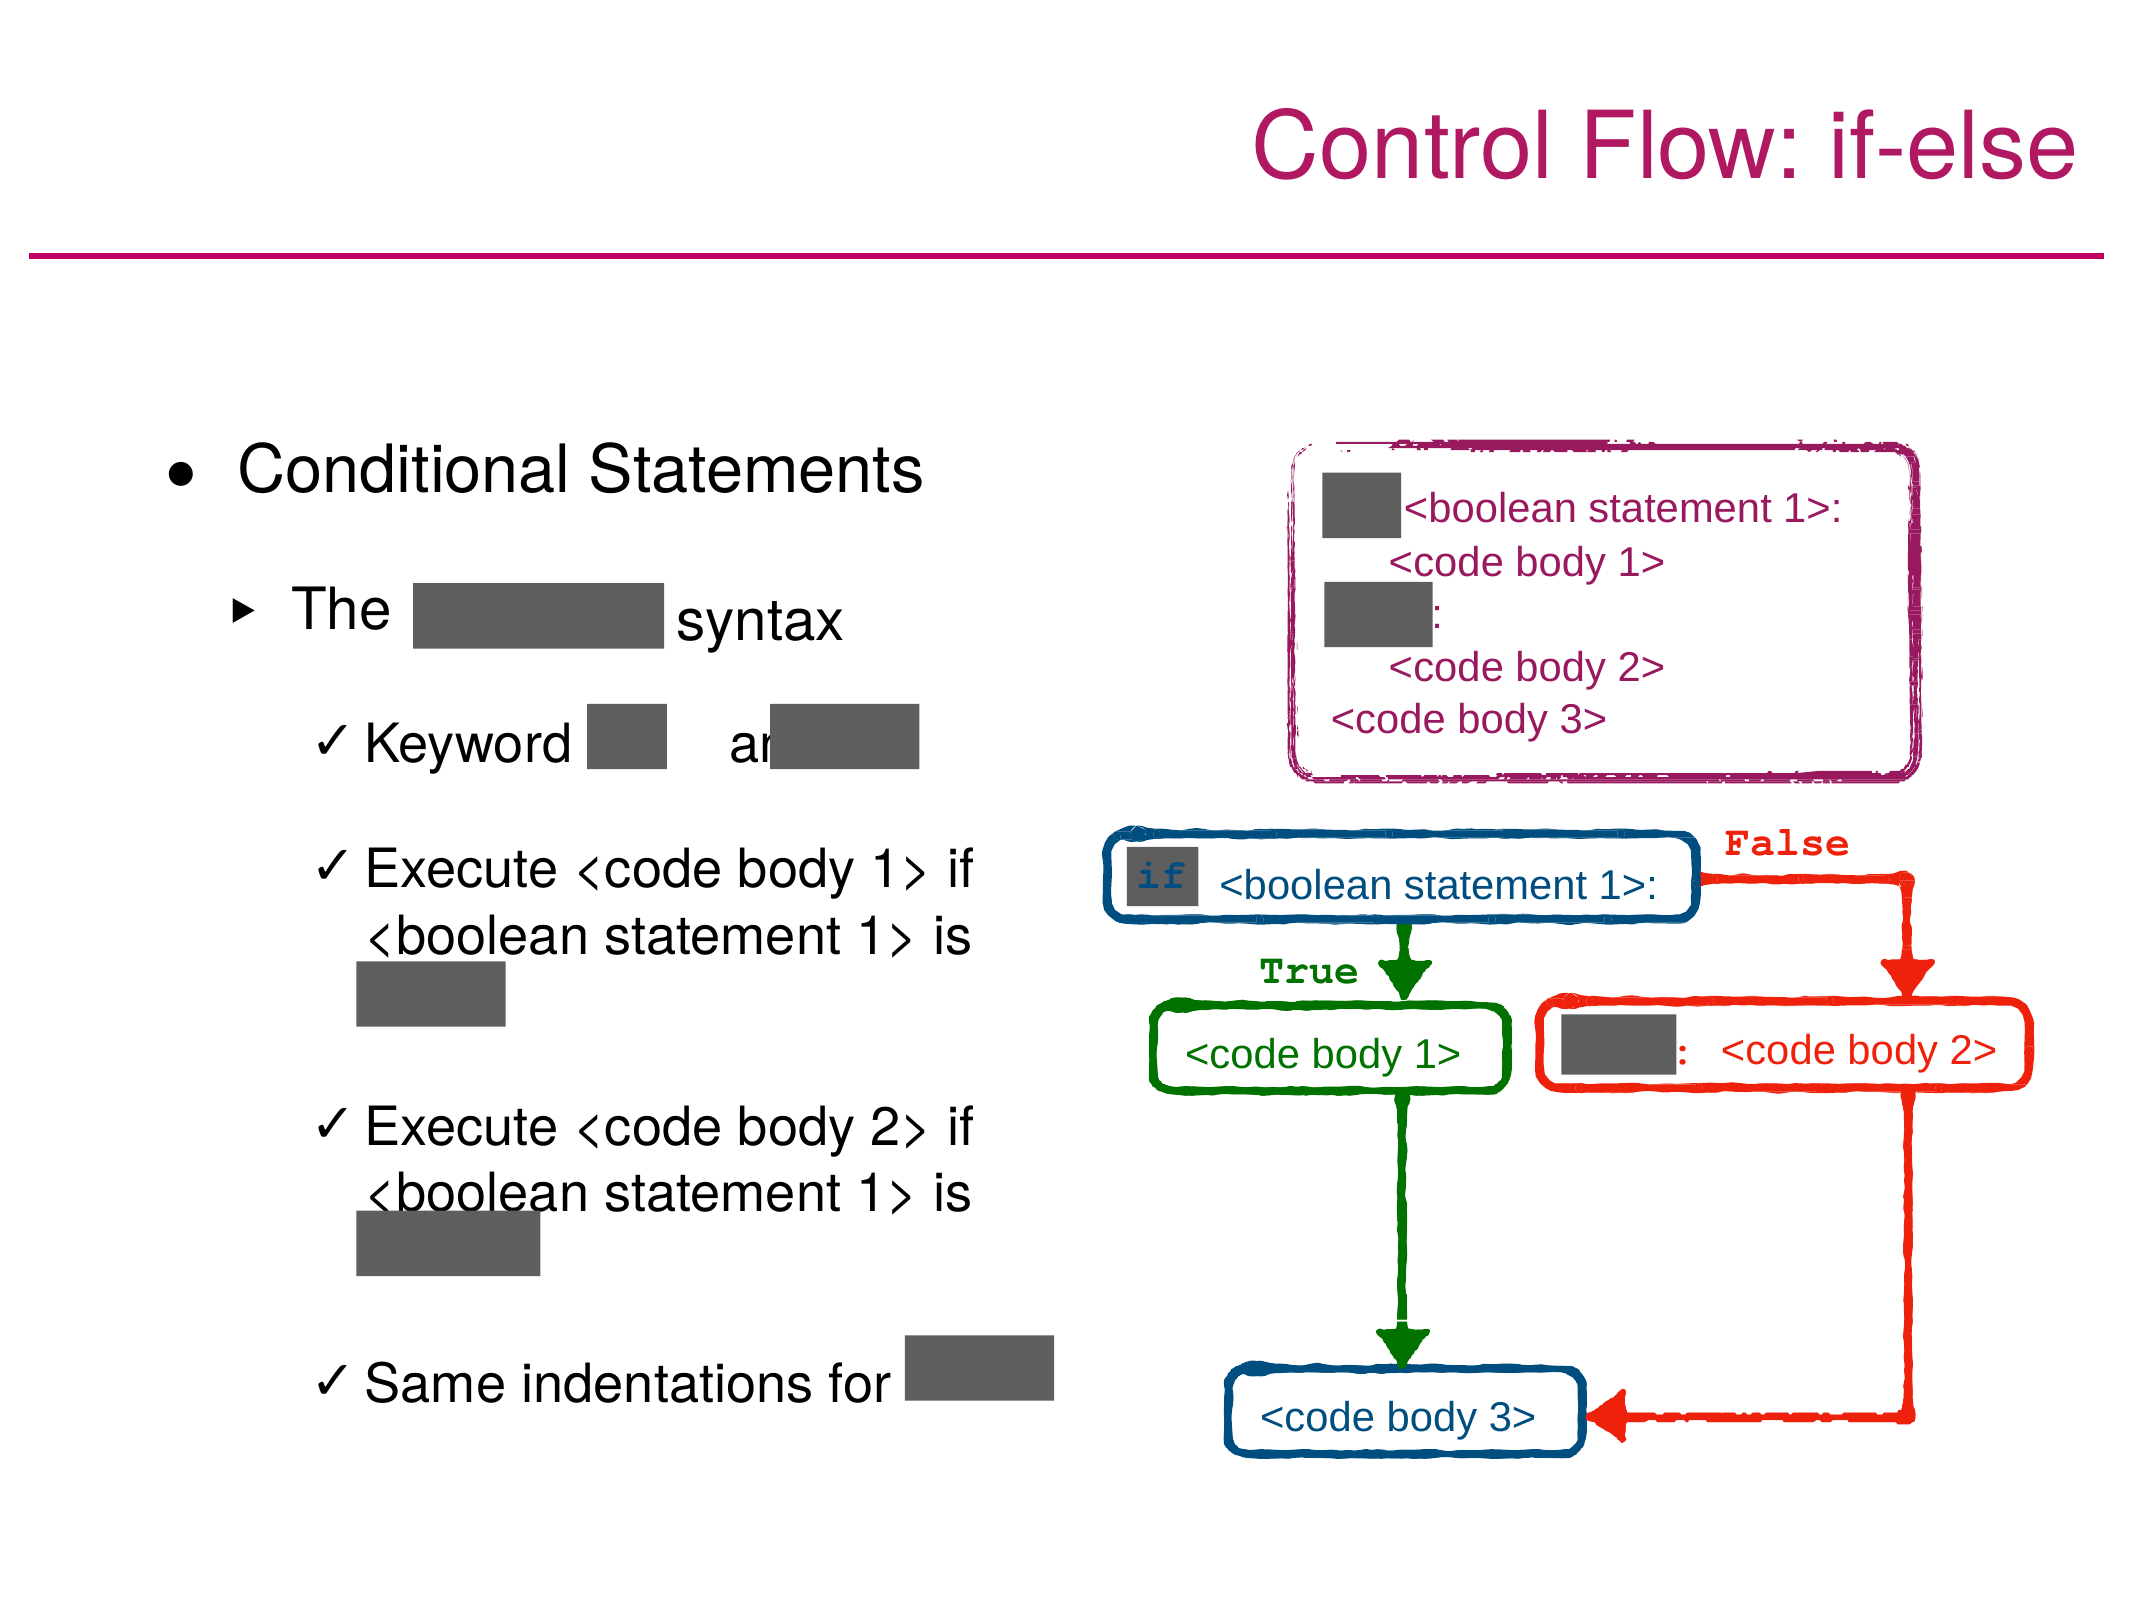

# Control Flow: if-else

Conditional Statements

if

<boolean statement 1>:
<code body 1>
:
<code body 2>
<code body 3>

False
<boolean statement 1>:
The
else

syntax
if-else

if

else

Keyword	and

Execute <code body 1> if
<boolean statement 1> is

Execute <code body 2> if
<boolean statement 1> is

Same indentations for

if

True

True

else

: <code body 2>
<code body 1>
False

else

<code body 3>